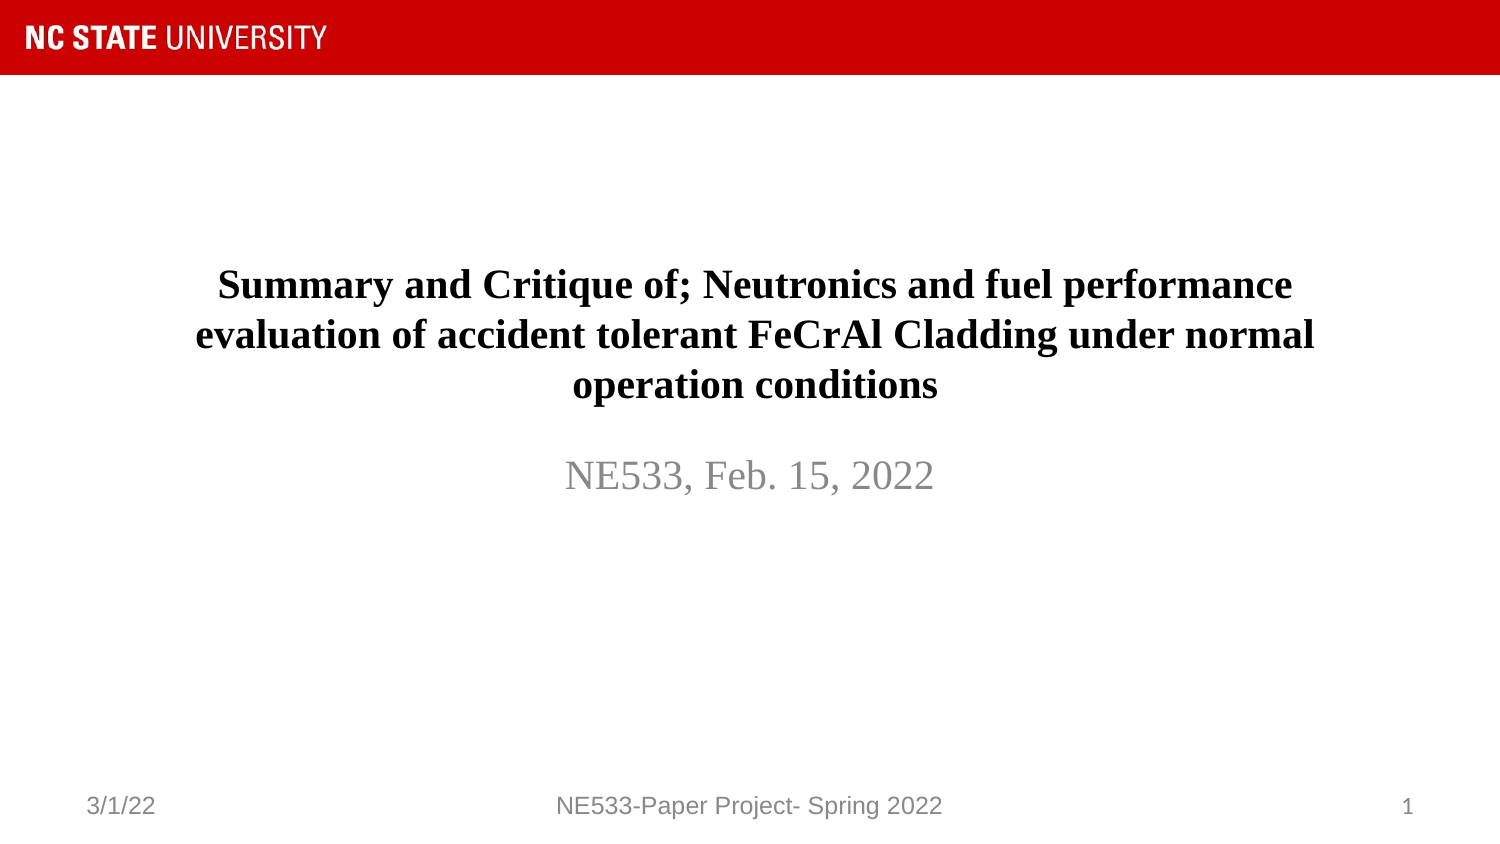

# Summary and Critique of; Neutronics and fuel performance evaluation of accident tolerant FeCrAl Cladding under normal operation conditions
NE533, Feb. 15, 2022

3/1/22
NE533-Paper Project- Spring 2022
1